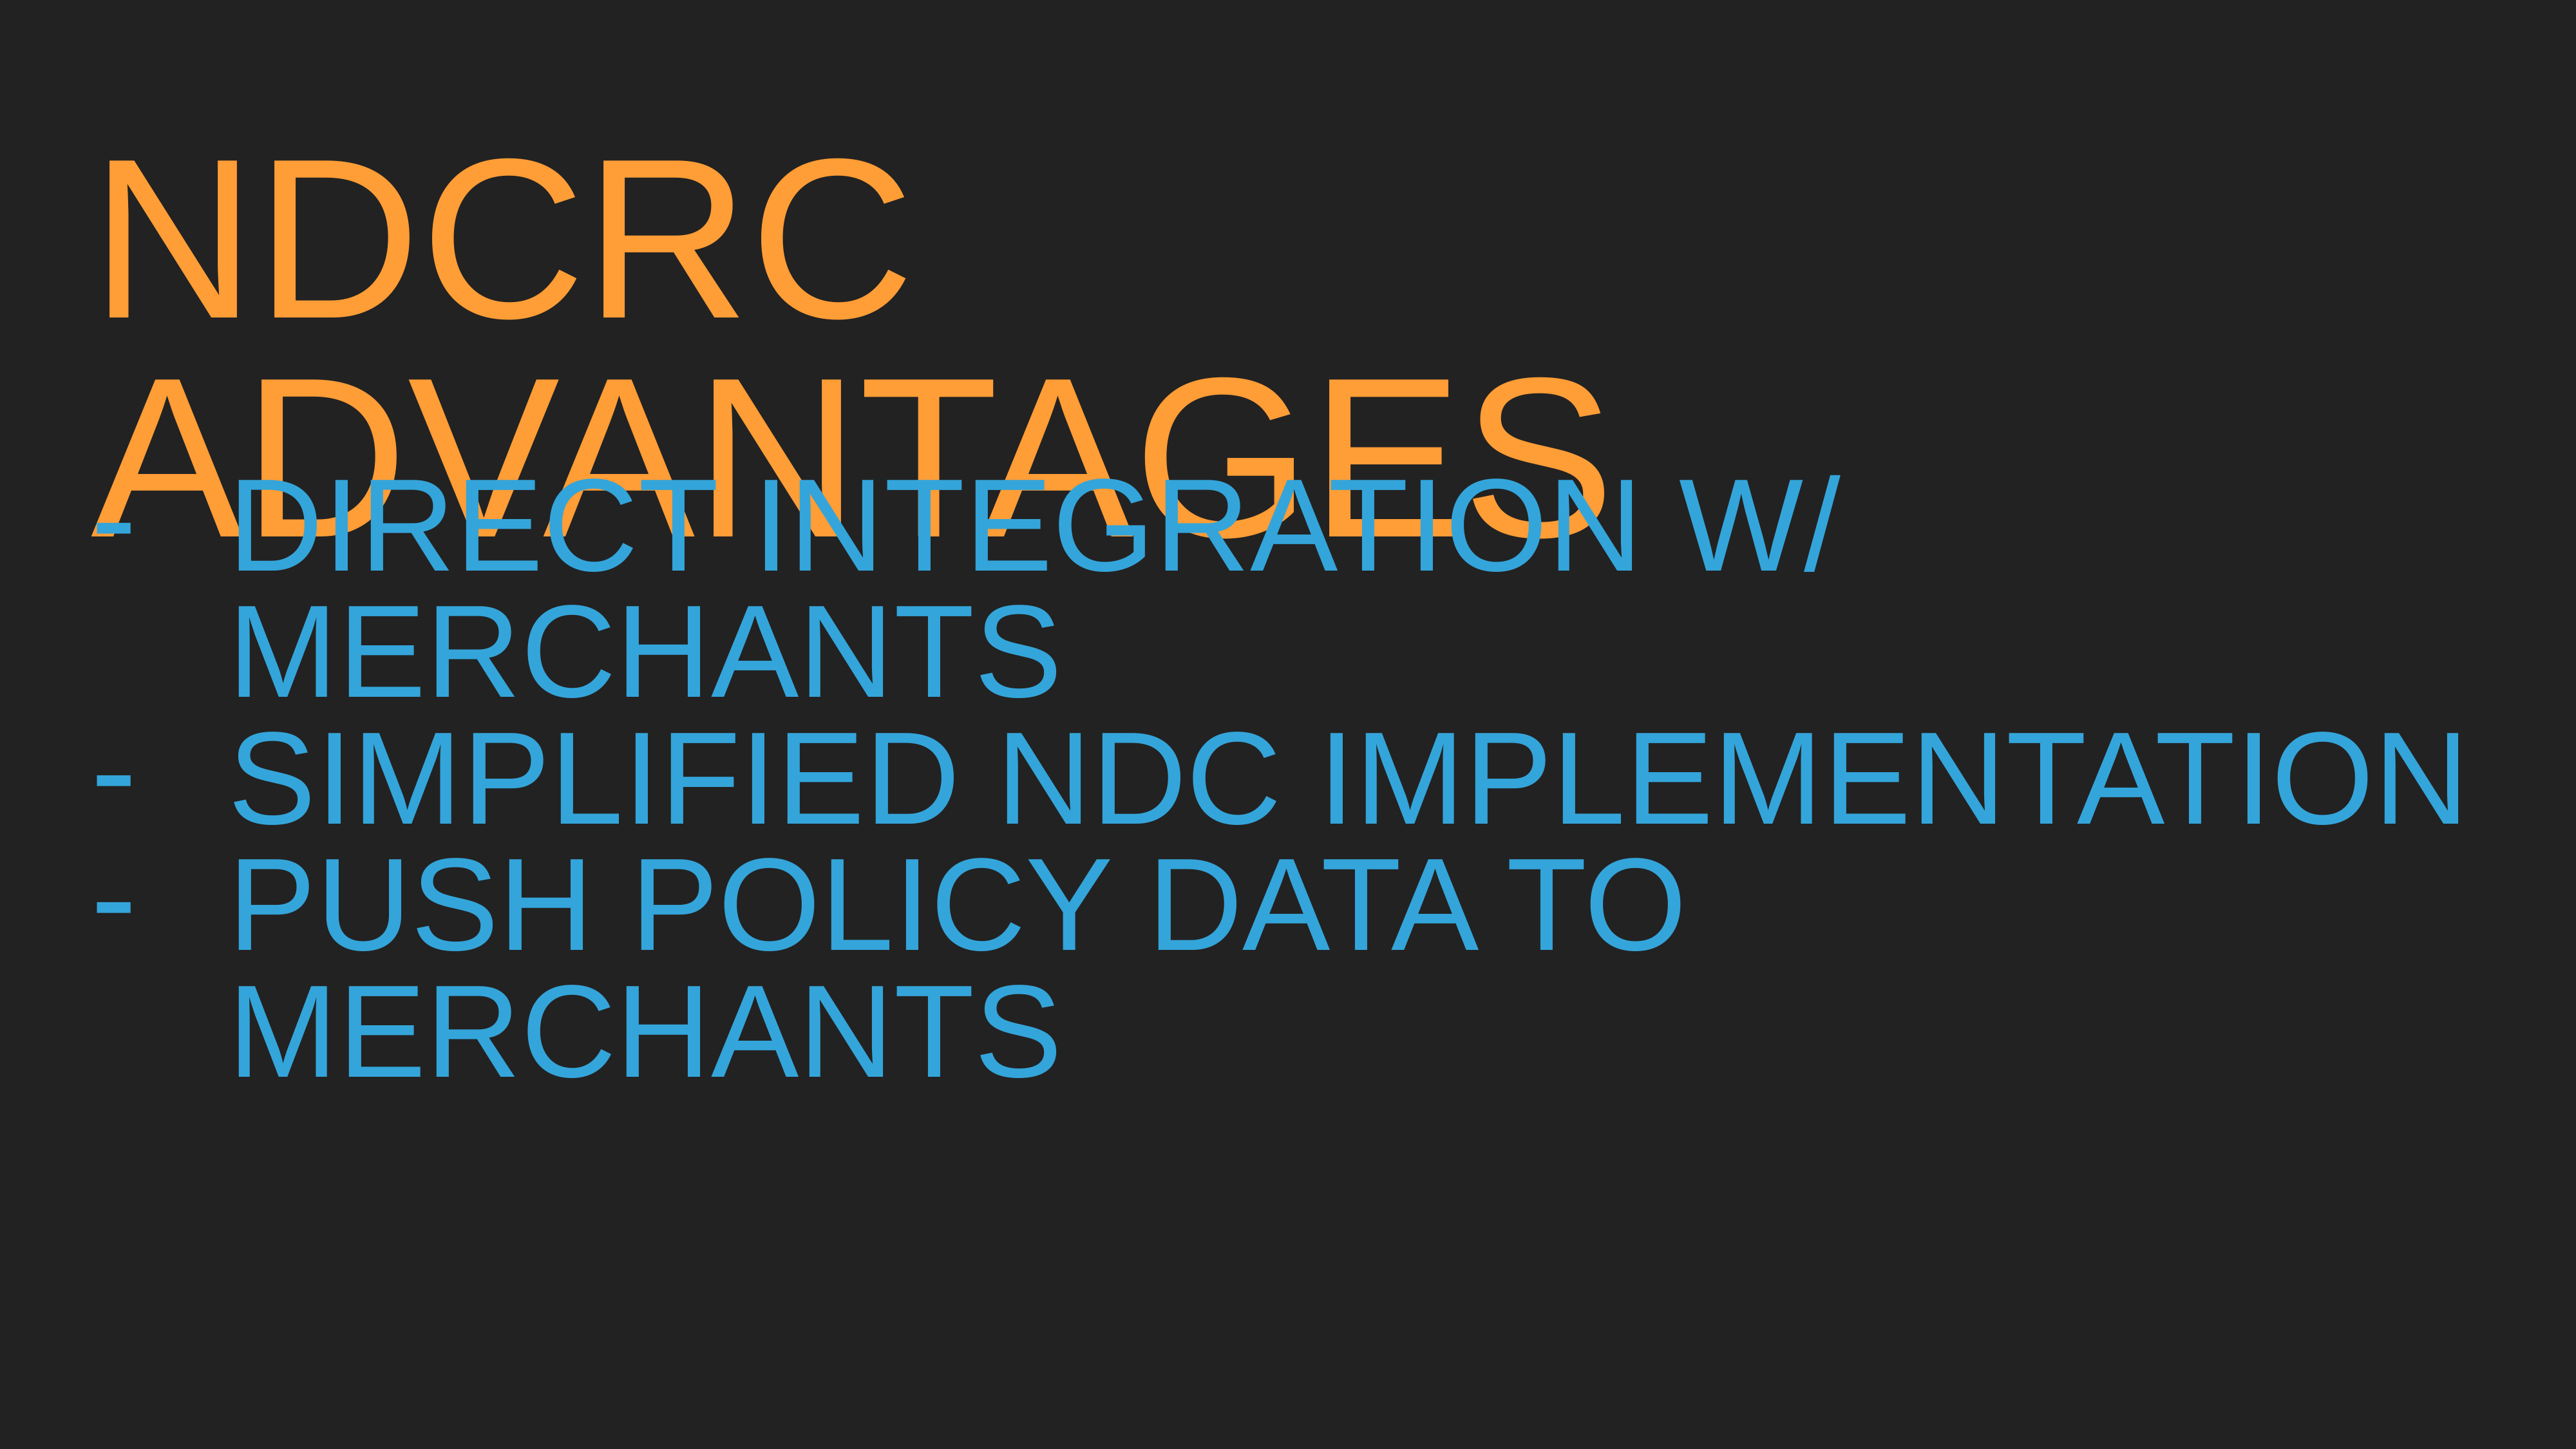

NDCRC Advantages
Direct Integration w/ Merchants
Simplified NDC Implementation
Push policy data to merchants